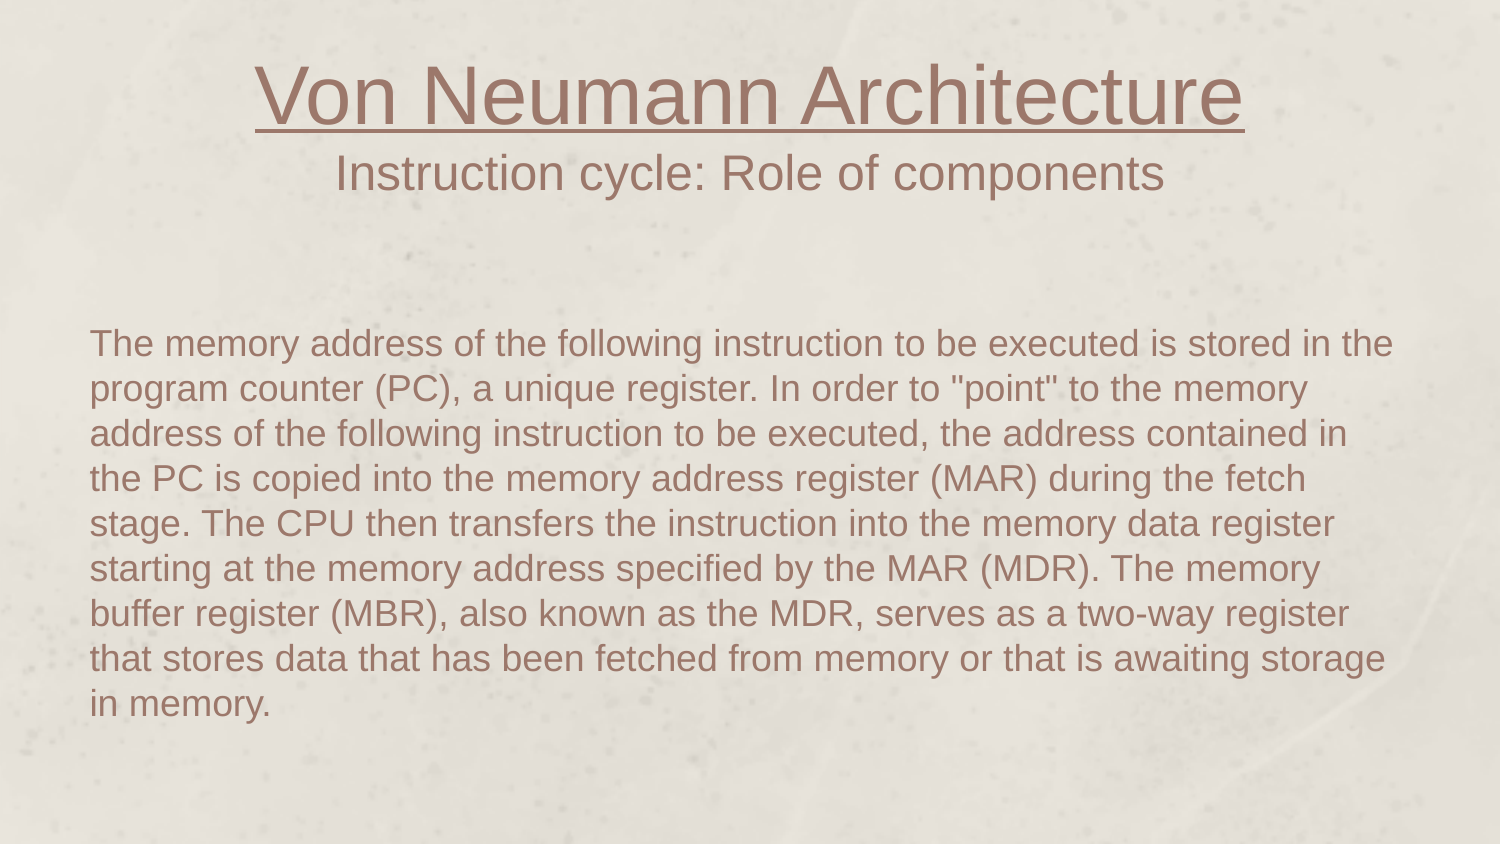

# Von Neumann Architecture Instruction cycle: Role of components
The memory address of the following instruction to be executed is stored in the program counter (PC), a unique register. In order to "point" to the memory address of the following instruction to be executed, the address contained in the PC is copied into the memory address register (MAR) during the fetch stage. The CPU then transfers the instruction into the memory data register starting at the memory address specified by the MAR (MDR). The memory buffer register (MBR), also known as the MDR, serves as a two-way register that stores data that has been fetched from memory or that is awaiting storage in memory.